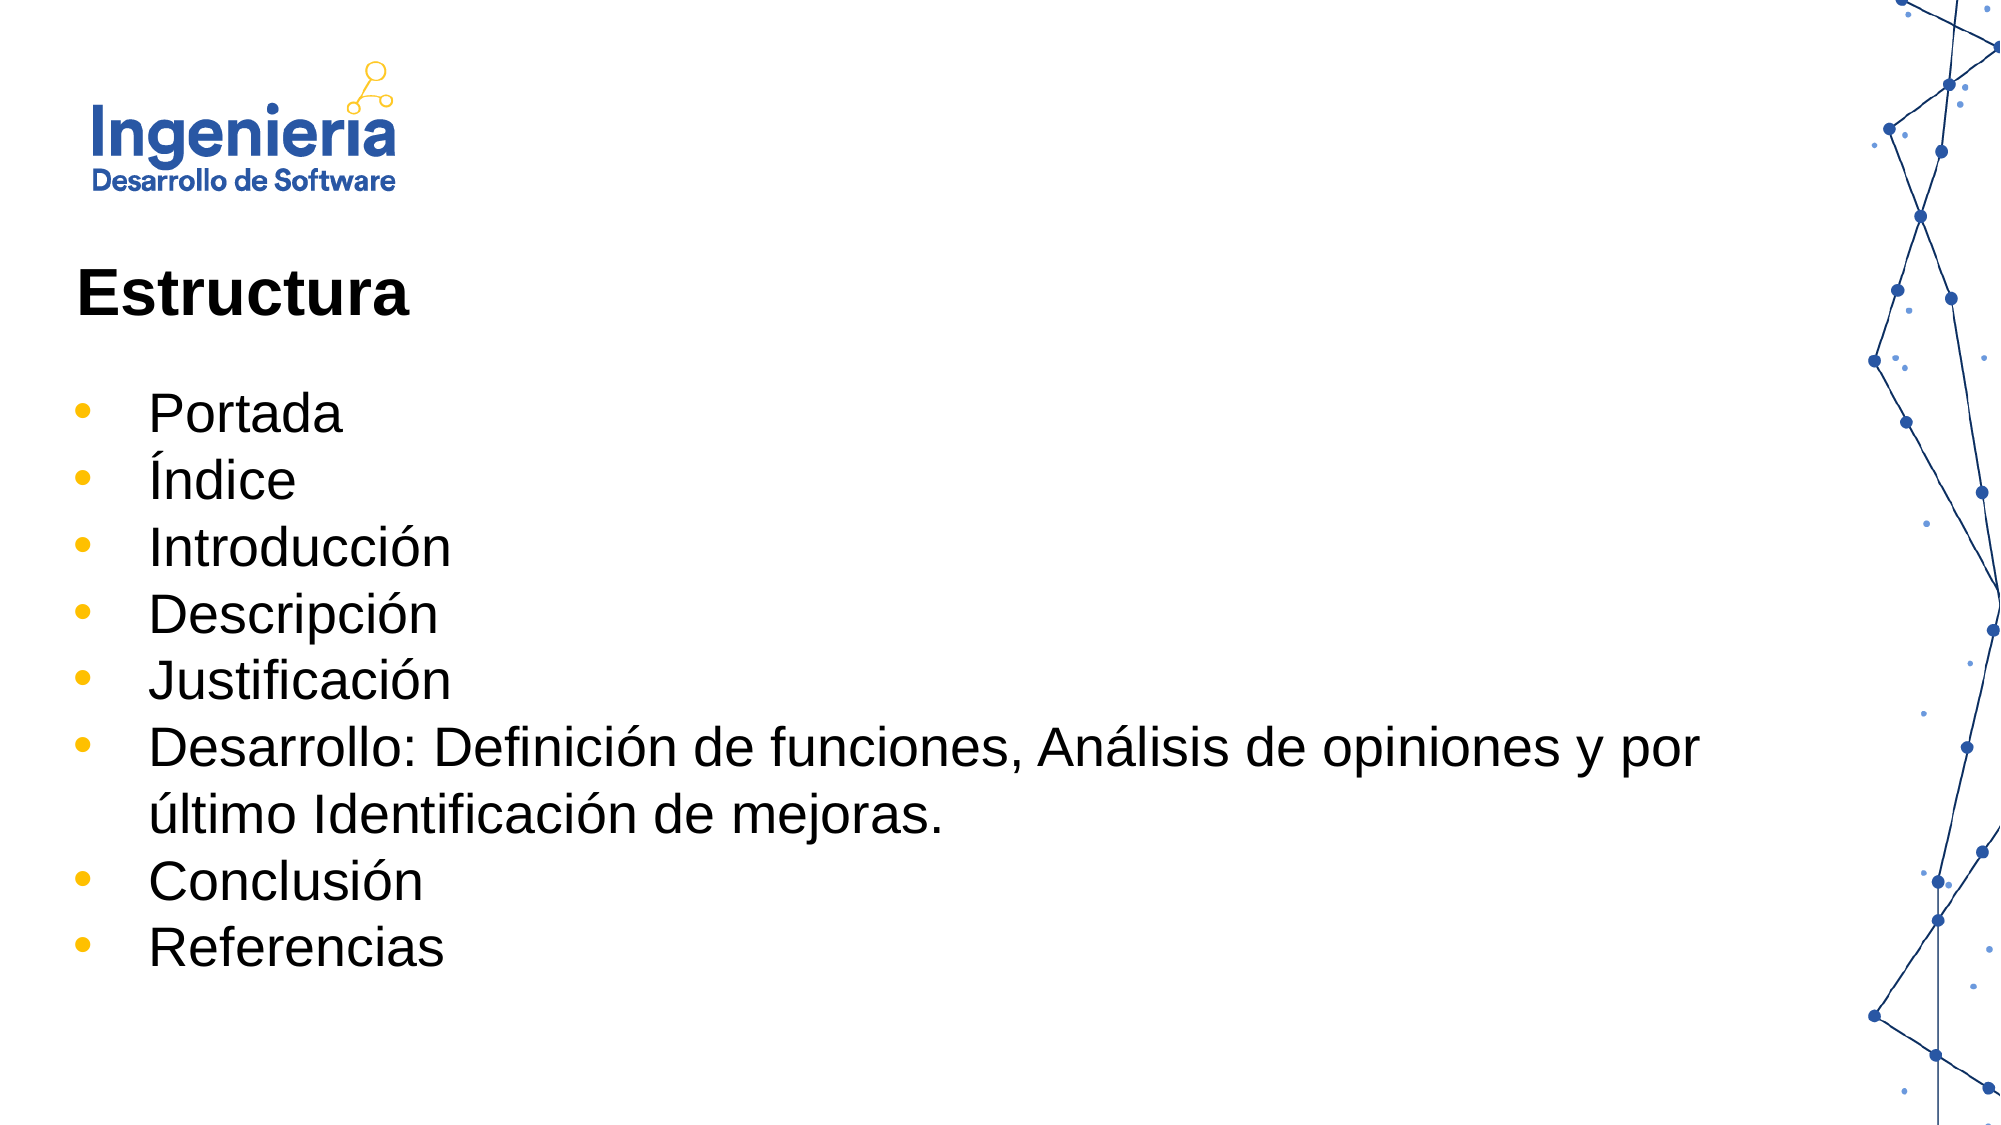

Estructura
Portada
Índice
Introducción
Descripción
Justificación
Desarrollo: Definición de funciones, Análisis de opiniones y por último Identificación de mejoras.
Conclusión
Referencias